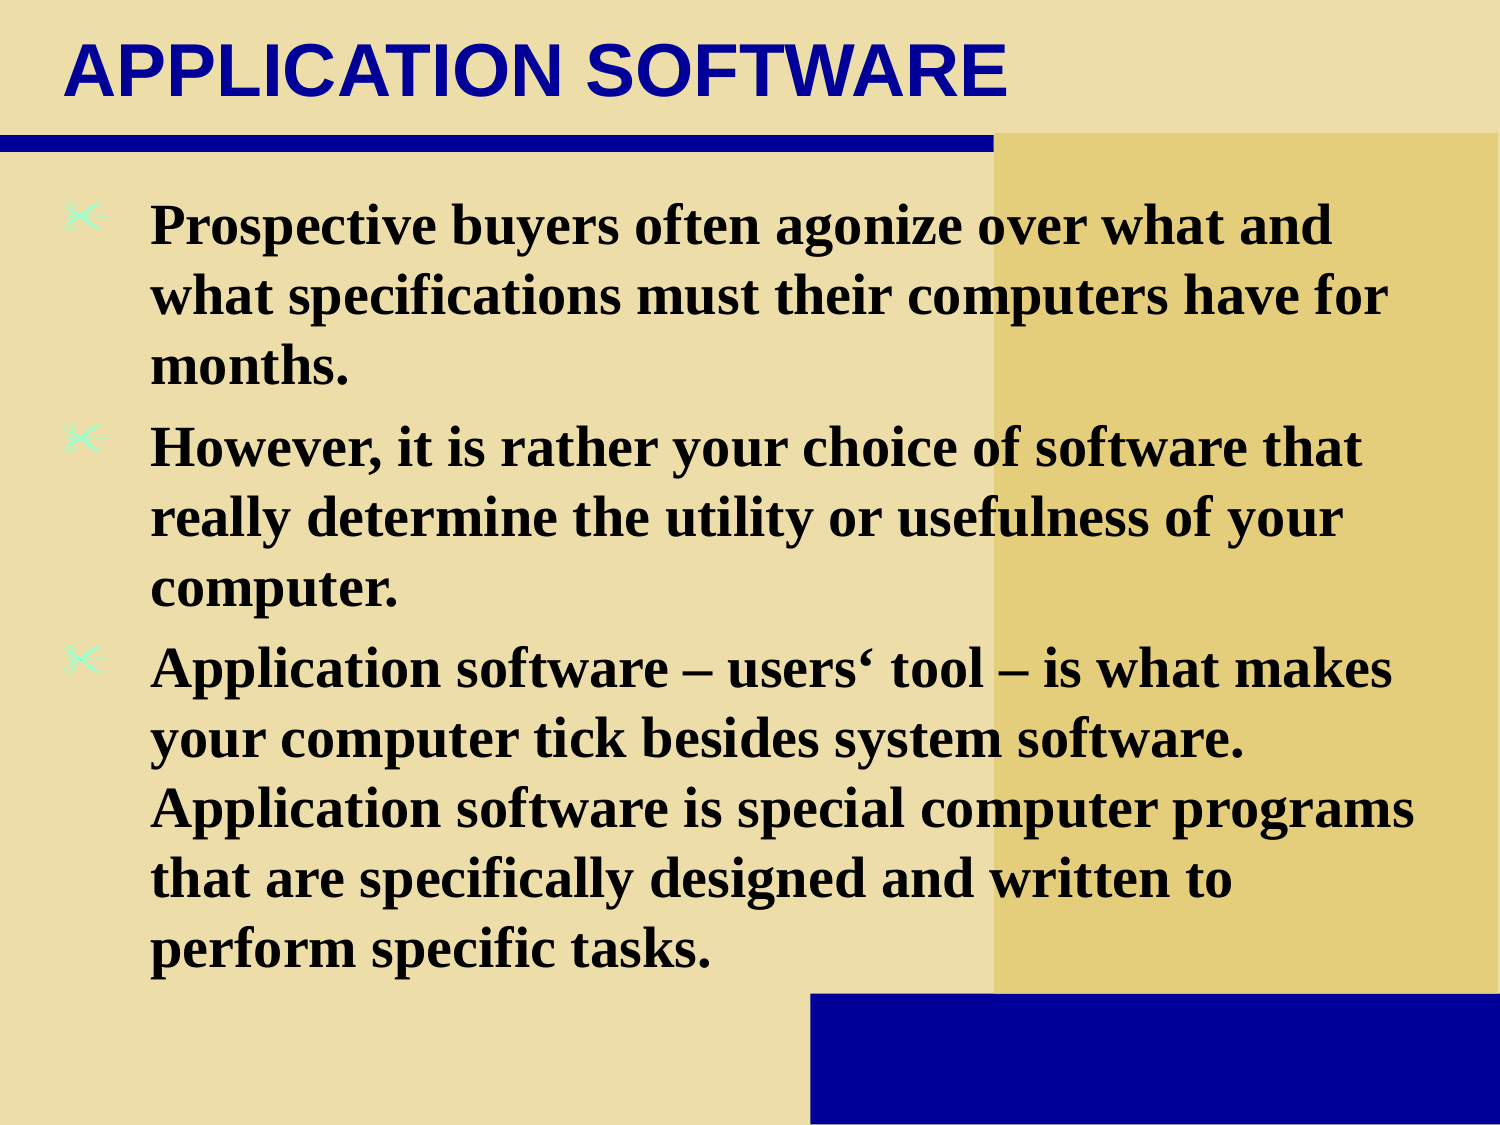

# APPLICATION SOFTWARE
Prospective buyers often agonize over what and what specifications must their computers have for months.
However, it is rather your choice of software that really determine the utility or usefulness of your computer.
Application software – users‘ tool – is what makes your computer tick besides system software. Application software is special computer programs that are specifically designed and written to perform specific tasks.